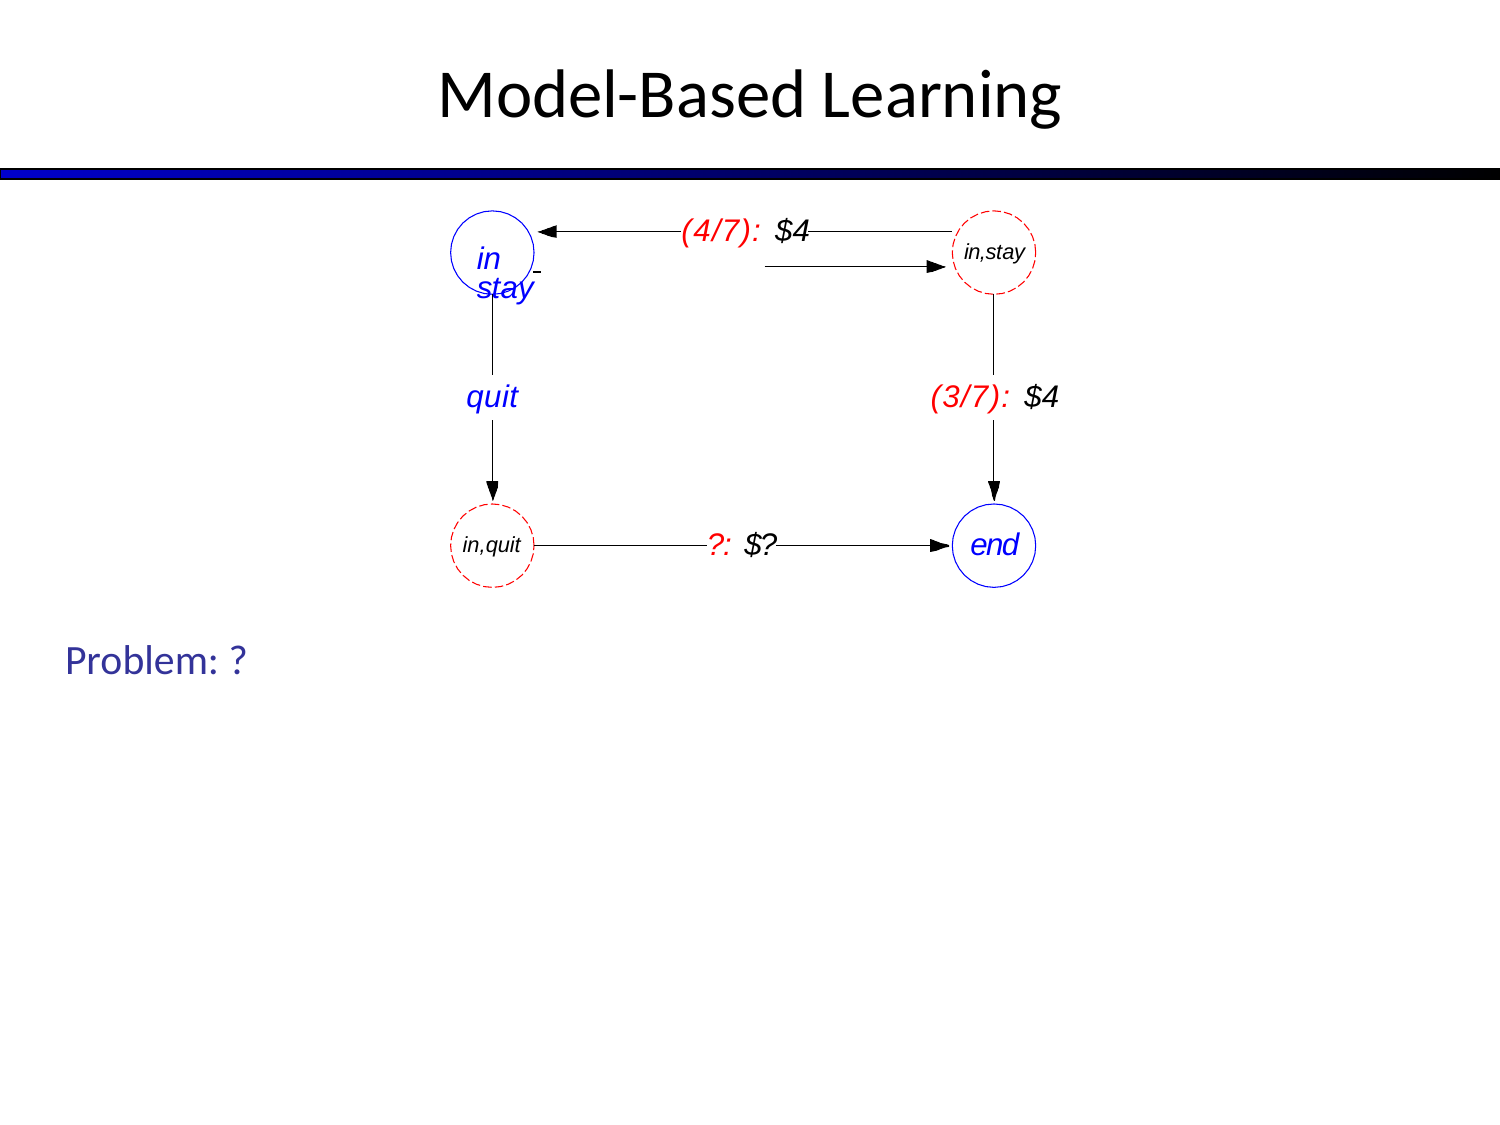

# Model-Based Learning

Problem: ?

(4/7): $4

in,stay
in	 	stay

quit
(3/7): $4

?: $?
end
in,quit